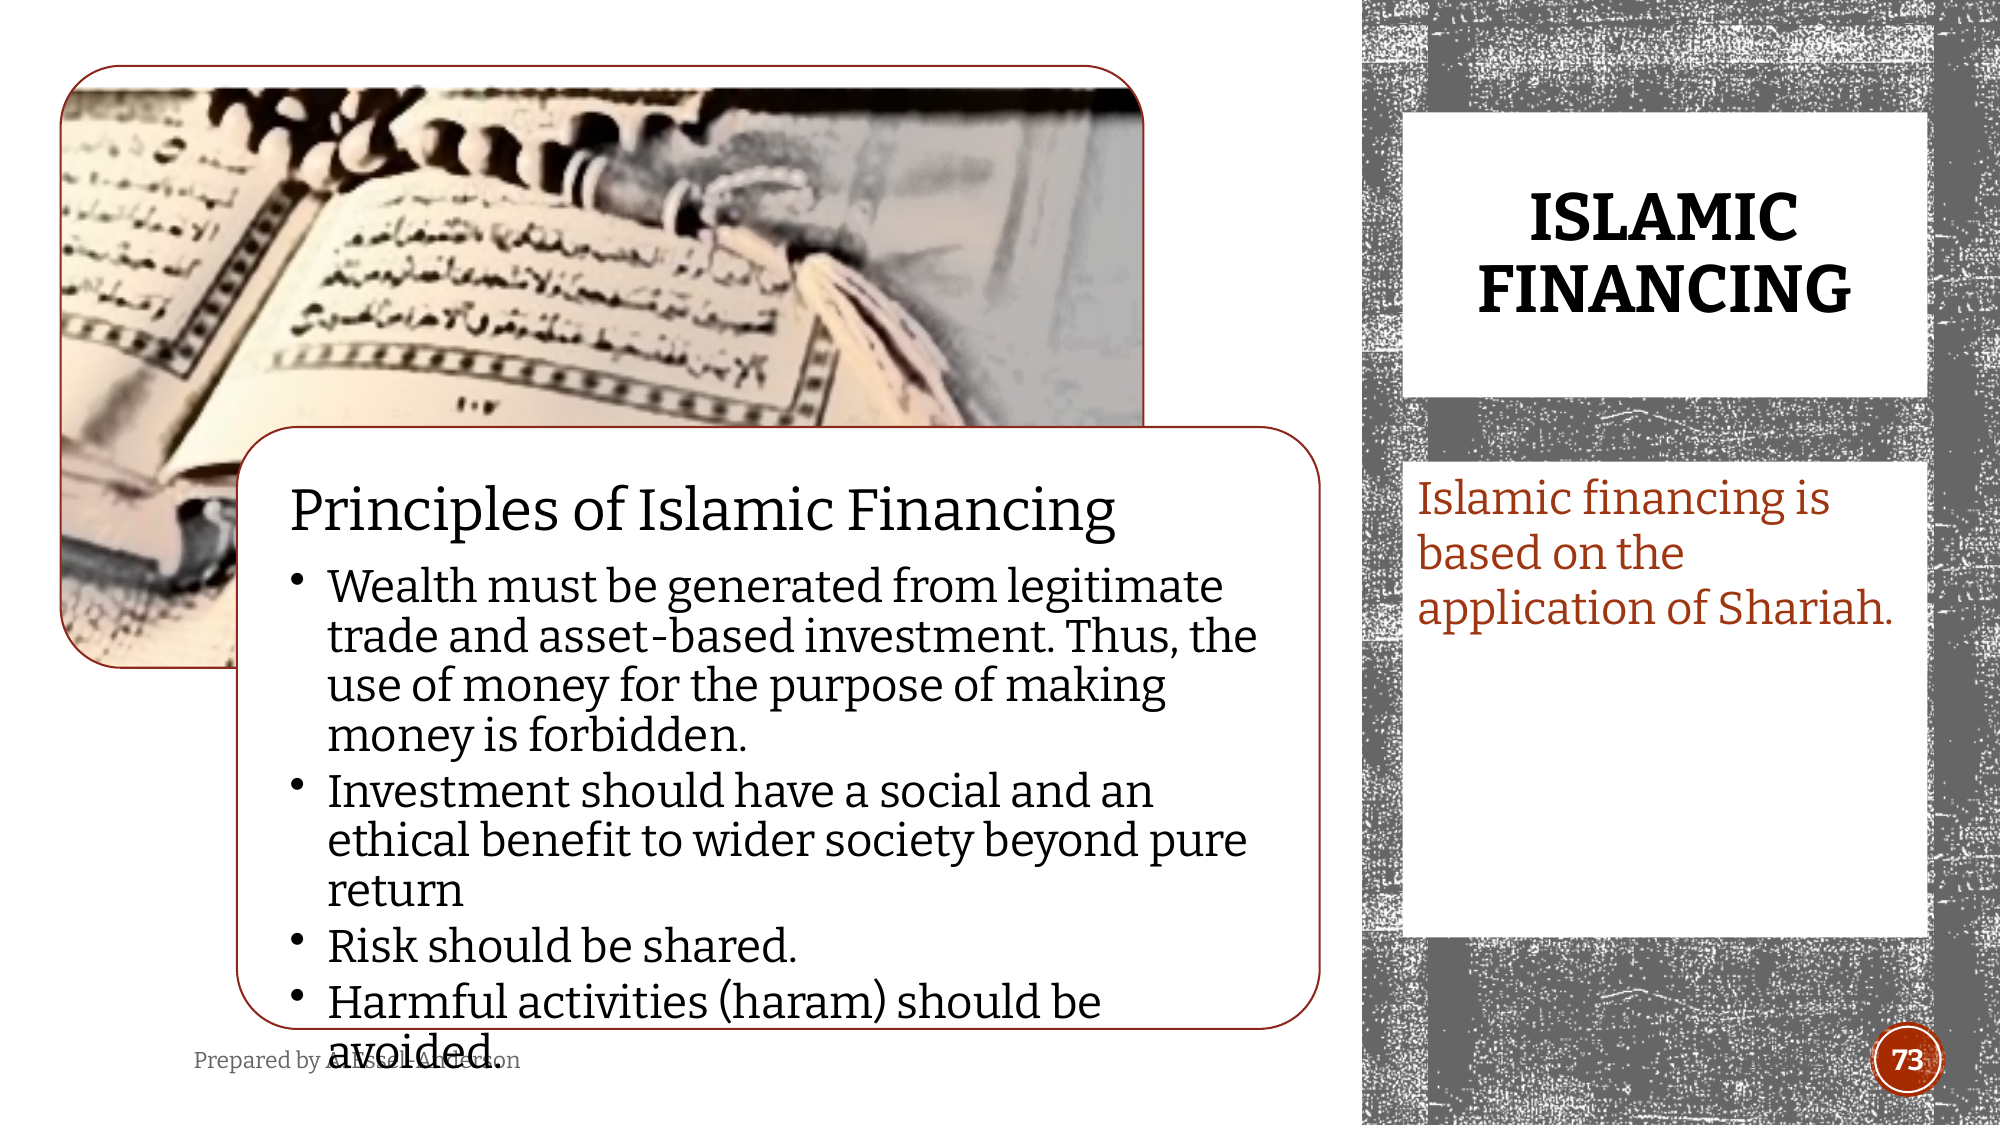

Principles of Islamic Financing
Wealth must be generated from legitimate trade and asset-based investment. Thus, the use of money for the purpose of making money is forbidden.
Investment should have a social and an ethical benefit to wider society beyond pure return
Risk should be shared.
Harmful activities (haram) should be avoided.
# Islamic financing
Islamic financing is based on the application of Shariah.
Prepared by A. Essel-Anderson
Jan 2021
73